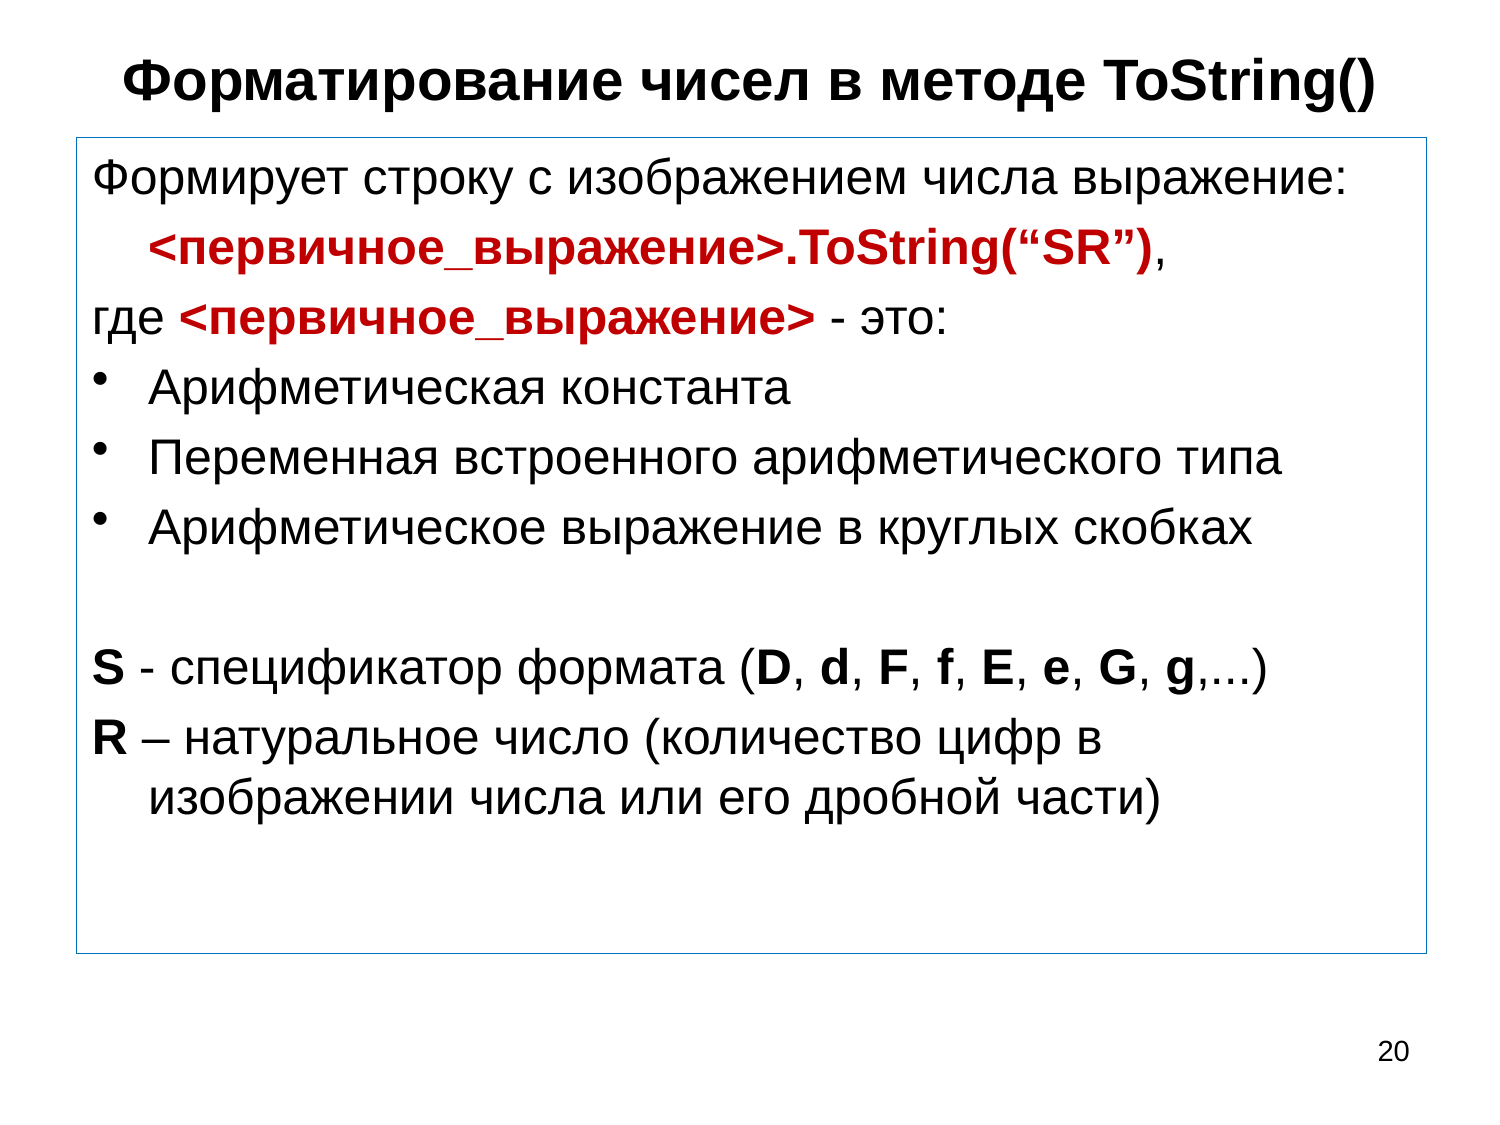

# Форматирование чисел в методе ToString()
Формирует строку с изображением числа выражение:
	<первичное_выражение>.ToString(“SR”),
где <первичное_выражение> - это:
Арифметическая константа
Переменная встроенного арифметического типа
Арифметическое выражение в круглых скобках

S - спецификатор формата (D, d, F, f, E, e, G, g,...)
R – натуральное число (количество цифр в изображении числа или его дробной части)
20